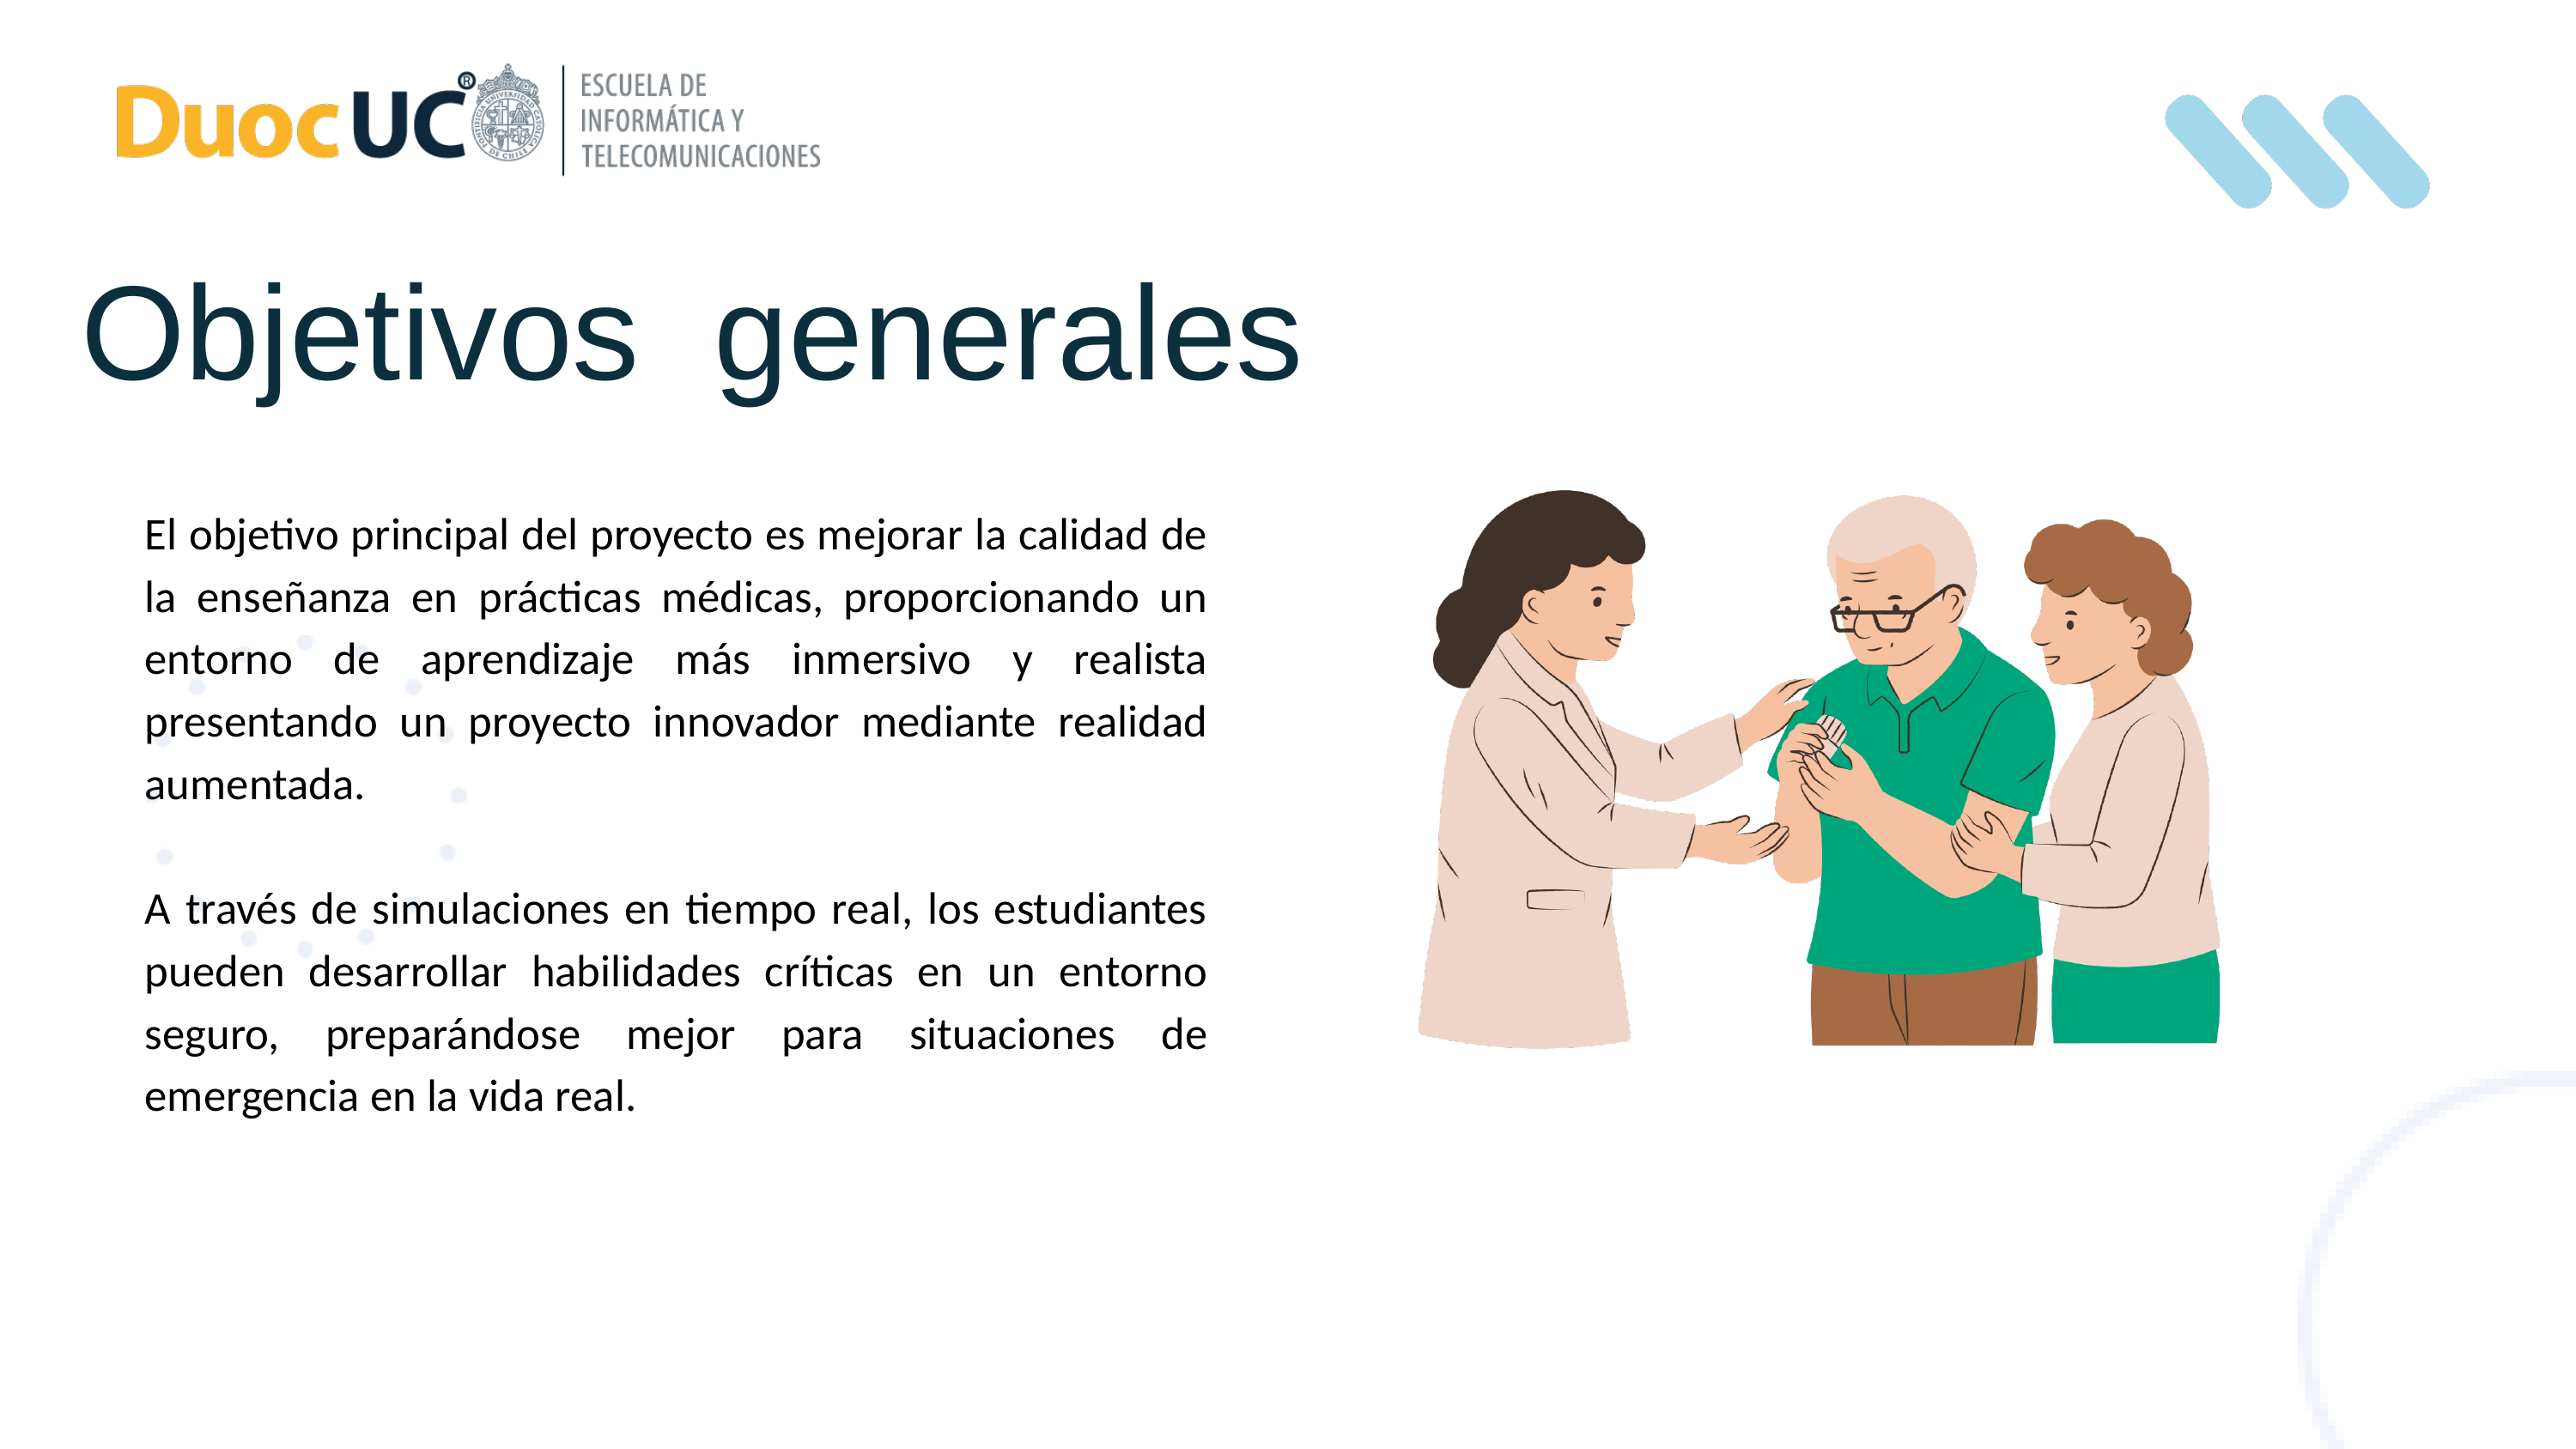

Objetivos  generales

El objetivo principal del proyecto es mejorar la calidad de la enseñanza en prácticas médicas, proporcionando un entorno de aprendizaje más inmersivo y realista presentando un proyecto innovador mediante realidad aumentada.

A través de simulaciones en tiempo real, los estudiantes pueden desarrollar habilidades críticas en un entorno seguro, preparándose mejor para situaciones de emergencia en la vida real.